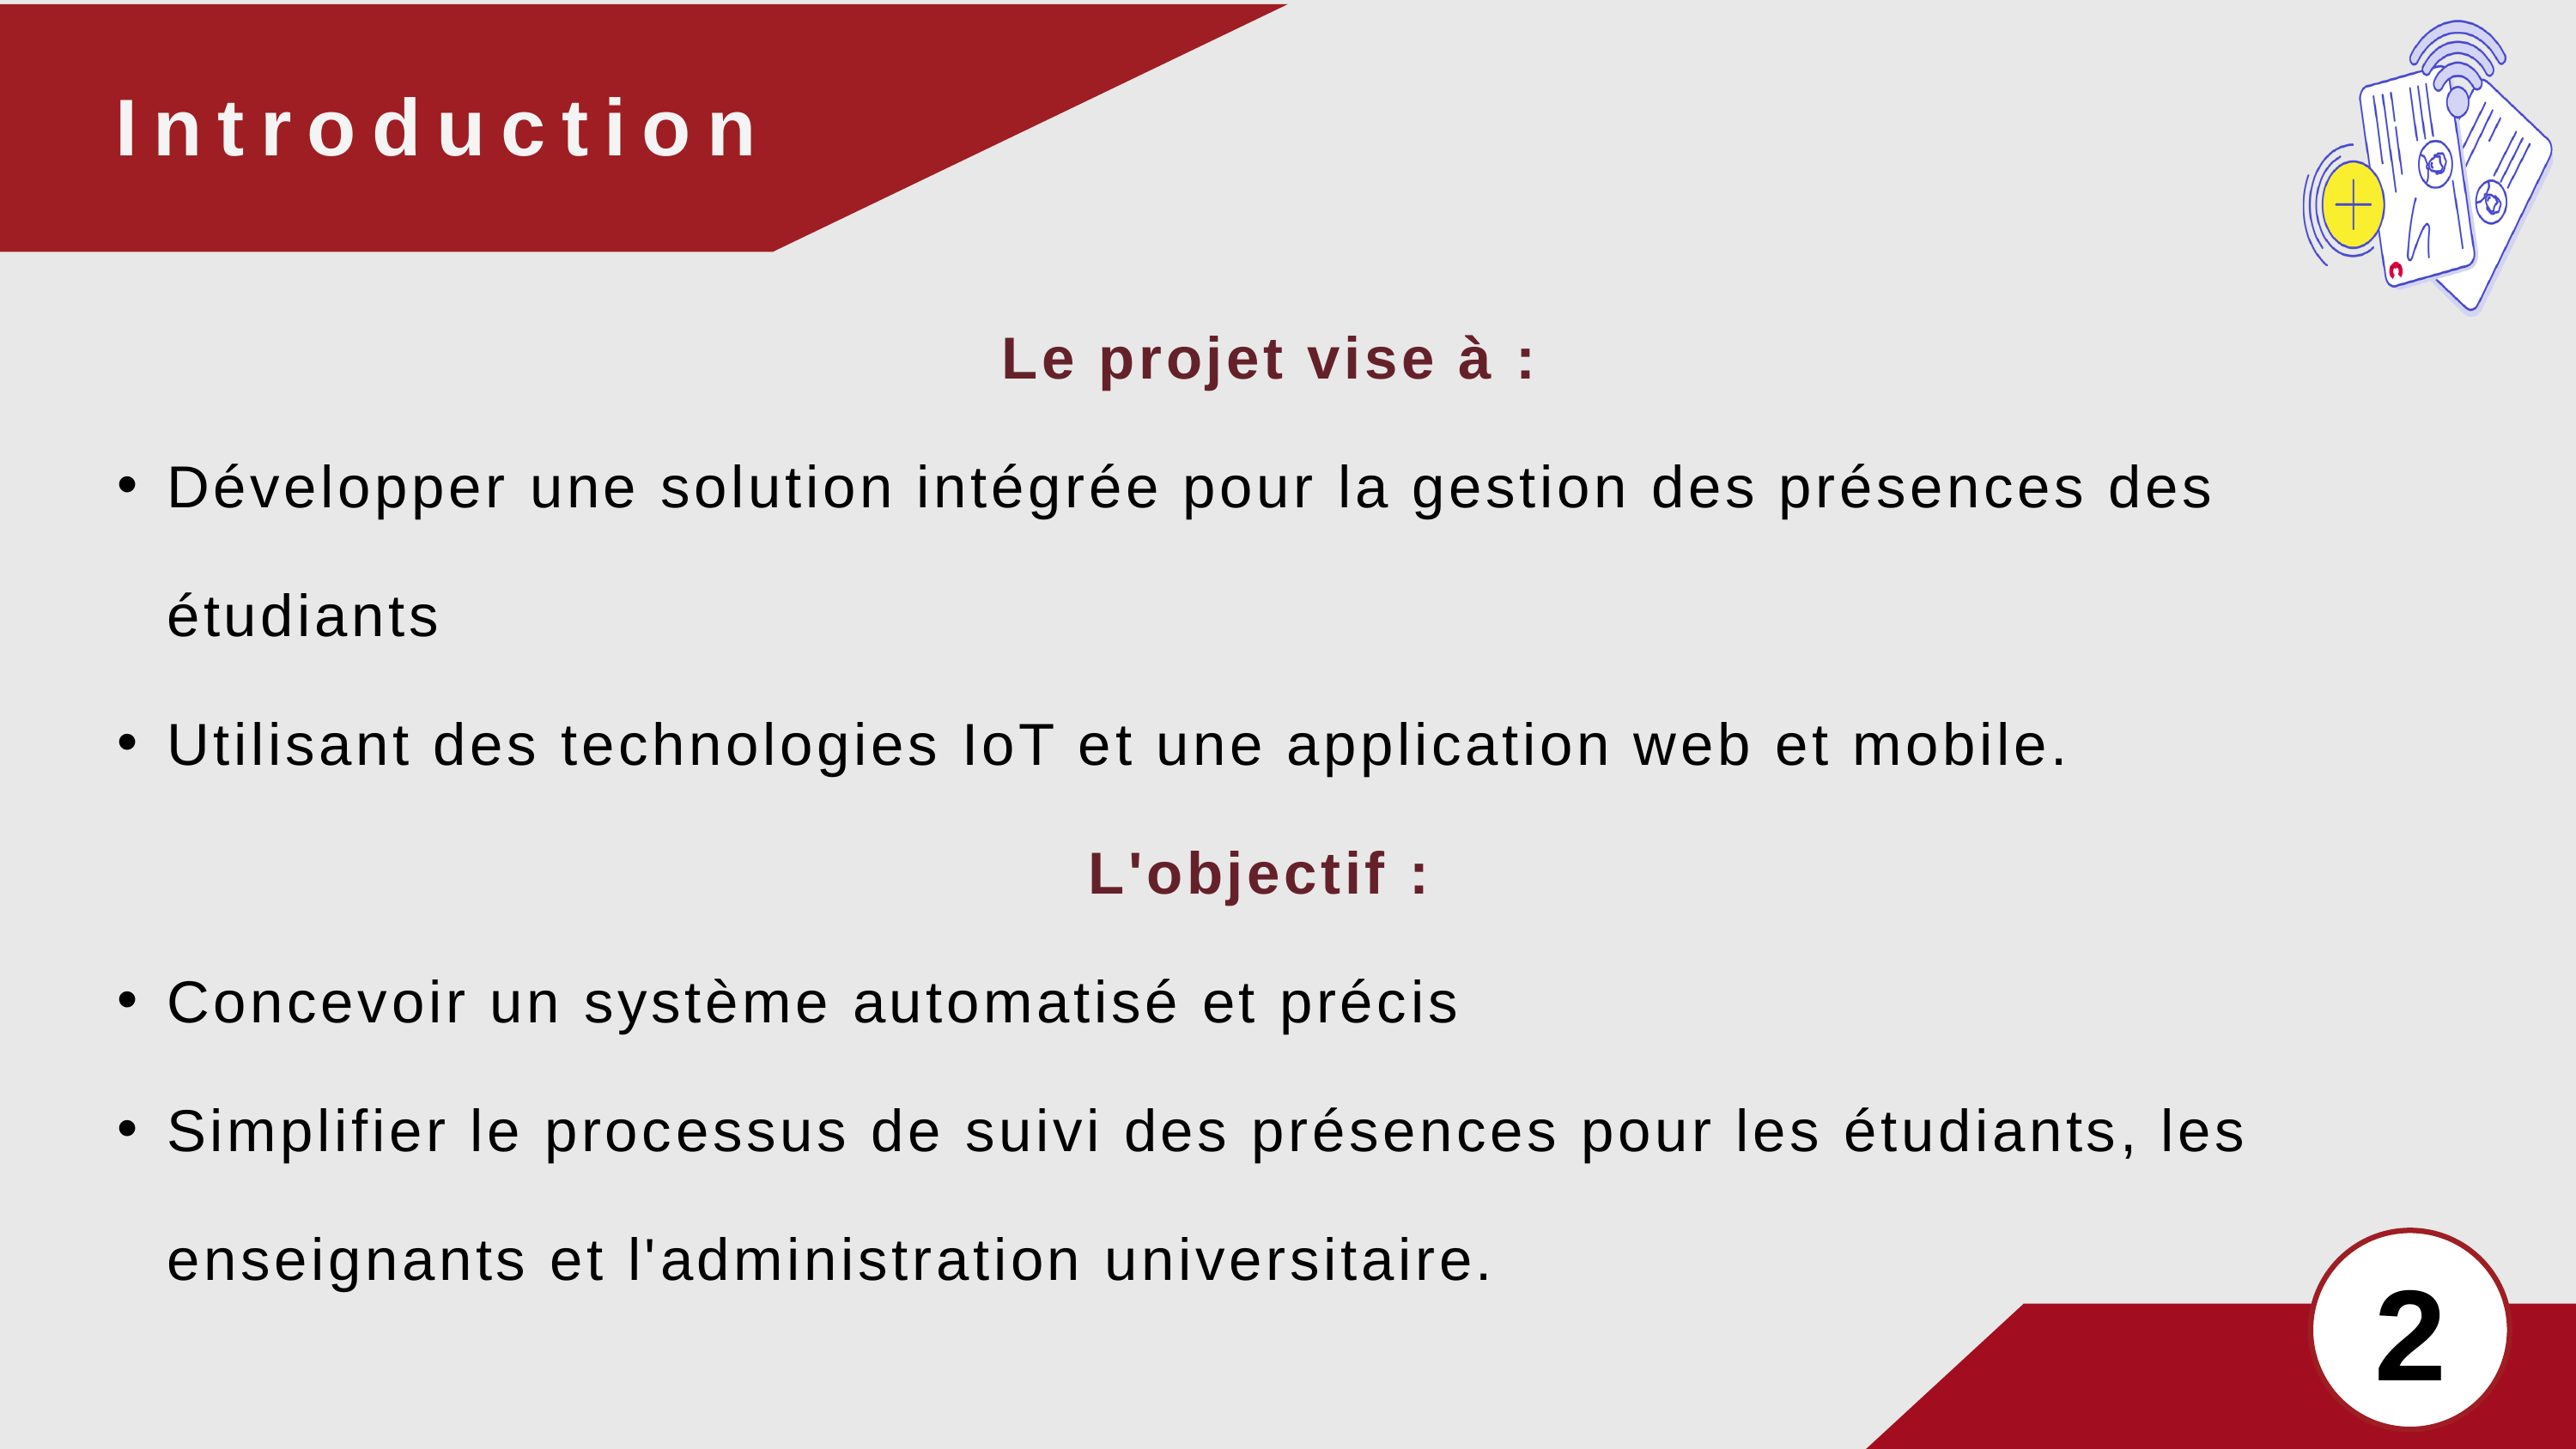

Introduction

Le projet vise à :
Développer une solution intégrée pour la gestion des présences des étudiants
Utilisant des technologies IoT et une application web et mobile.
L'objectif :
Concevoir un système automatisé et précis
Simplifier le processus de suivi des présences pour les étudiants, les enseignants et l'administration universitaire.
2